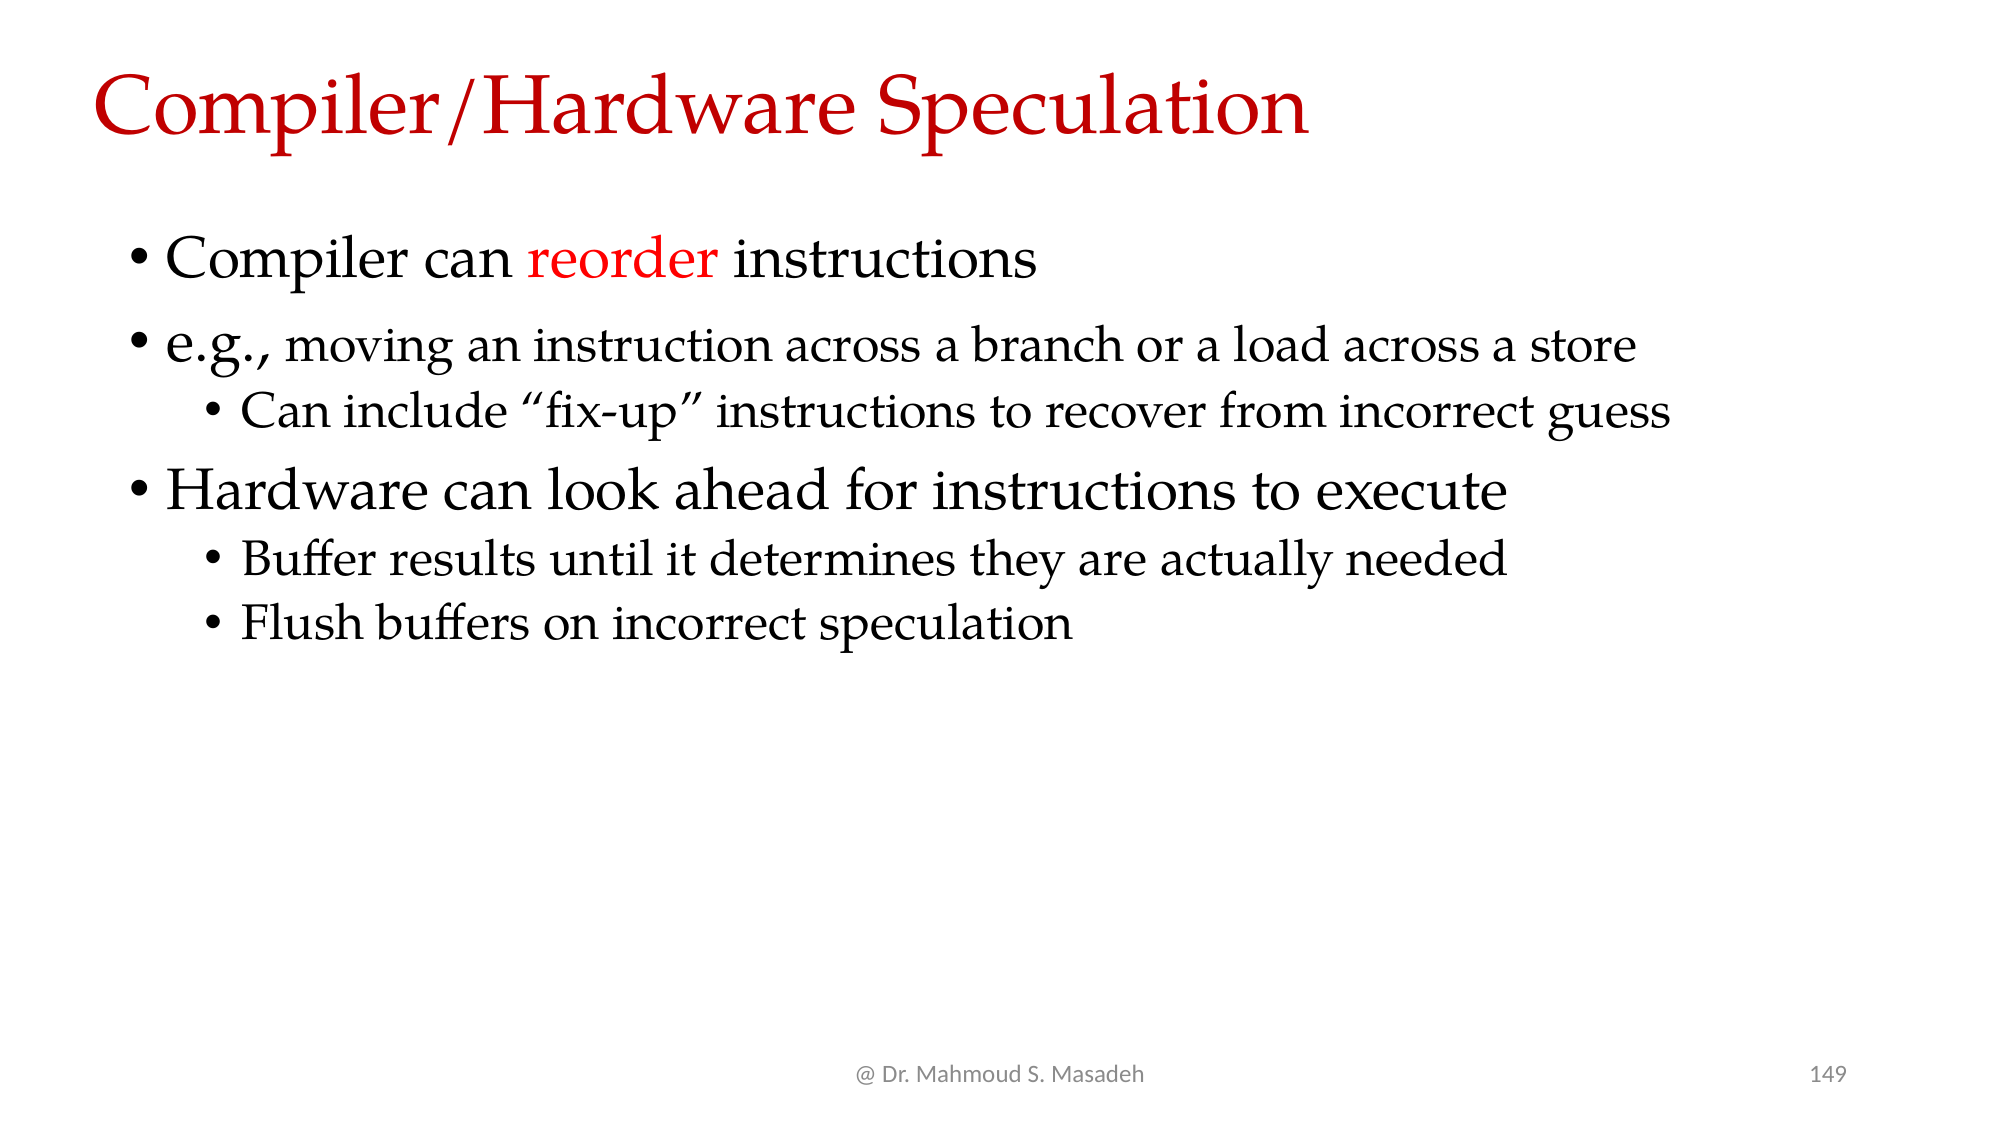

# Compiler/Hardware Speculation
Compiler can reorder instructions
e.g., moving an instruction across a branch or a load across a store
Can include “fix-up” instructions to recover from incorrect guess
Hardware can look ahead for instructions to execute
Buffer results until it determines they are actually needed
Flush buffers on incorrect speculation

@ Dr. Mahmoud S. Masadeh
149